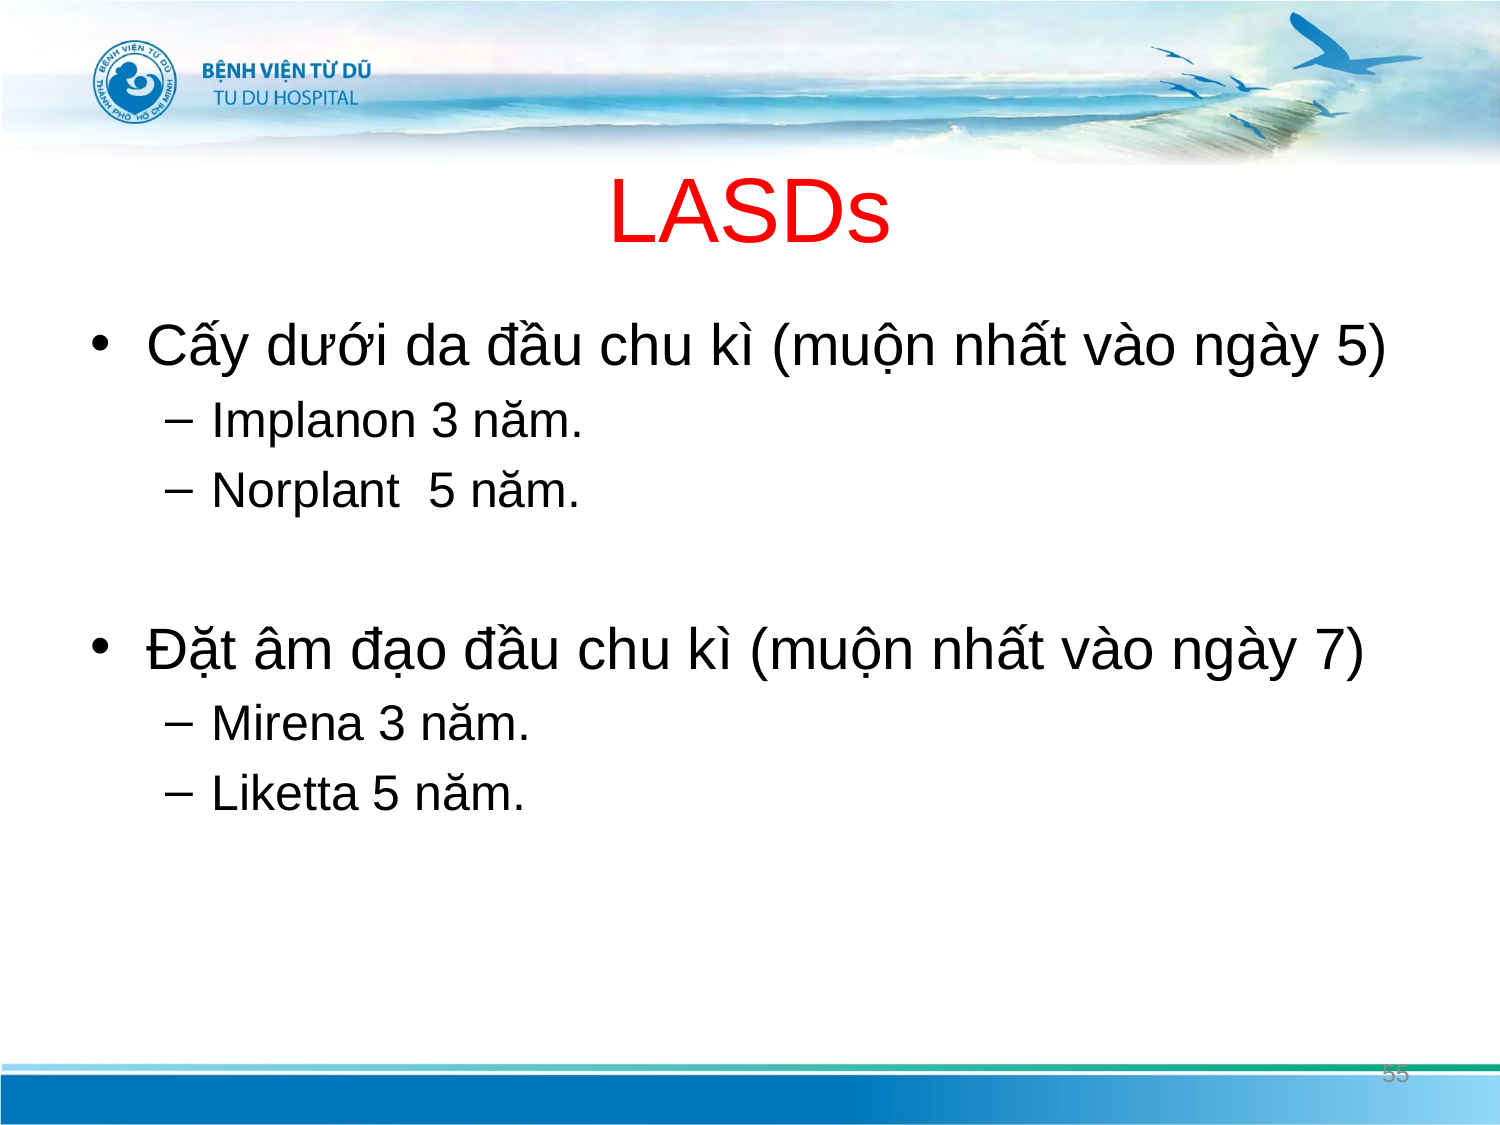

# LASDs
Cấy dưới da đầu chu kì (muộn nhất vào ngày 5)
Implanon 3 năm.
Norplant  5 năm.

Đặt âm đạo đầu chu kì (muộn nhất vào ngày 7)
Mirena 3 năm.
Liketta 5 năm.

55